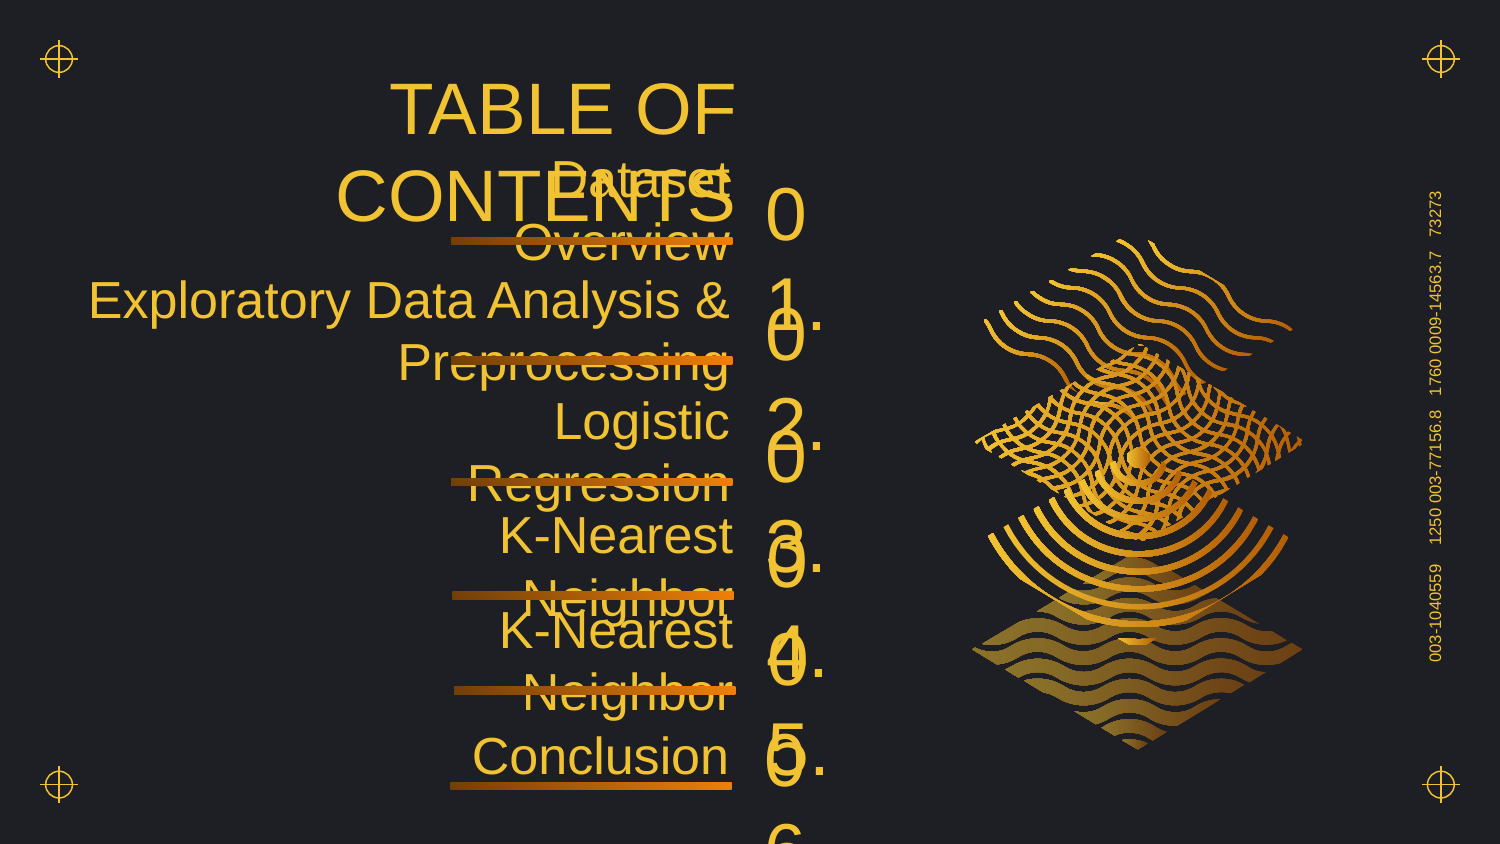

# TABLE OF CONTENTS
01.
Dataset Overview

02.
Exploratory Data Analysis & Preprocessing

03.
Logistic Regression

04.
K-Nearest Neighbor

05.
K-Nearest Neighbor

06.
Conclusion